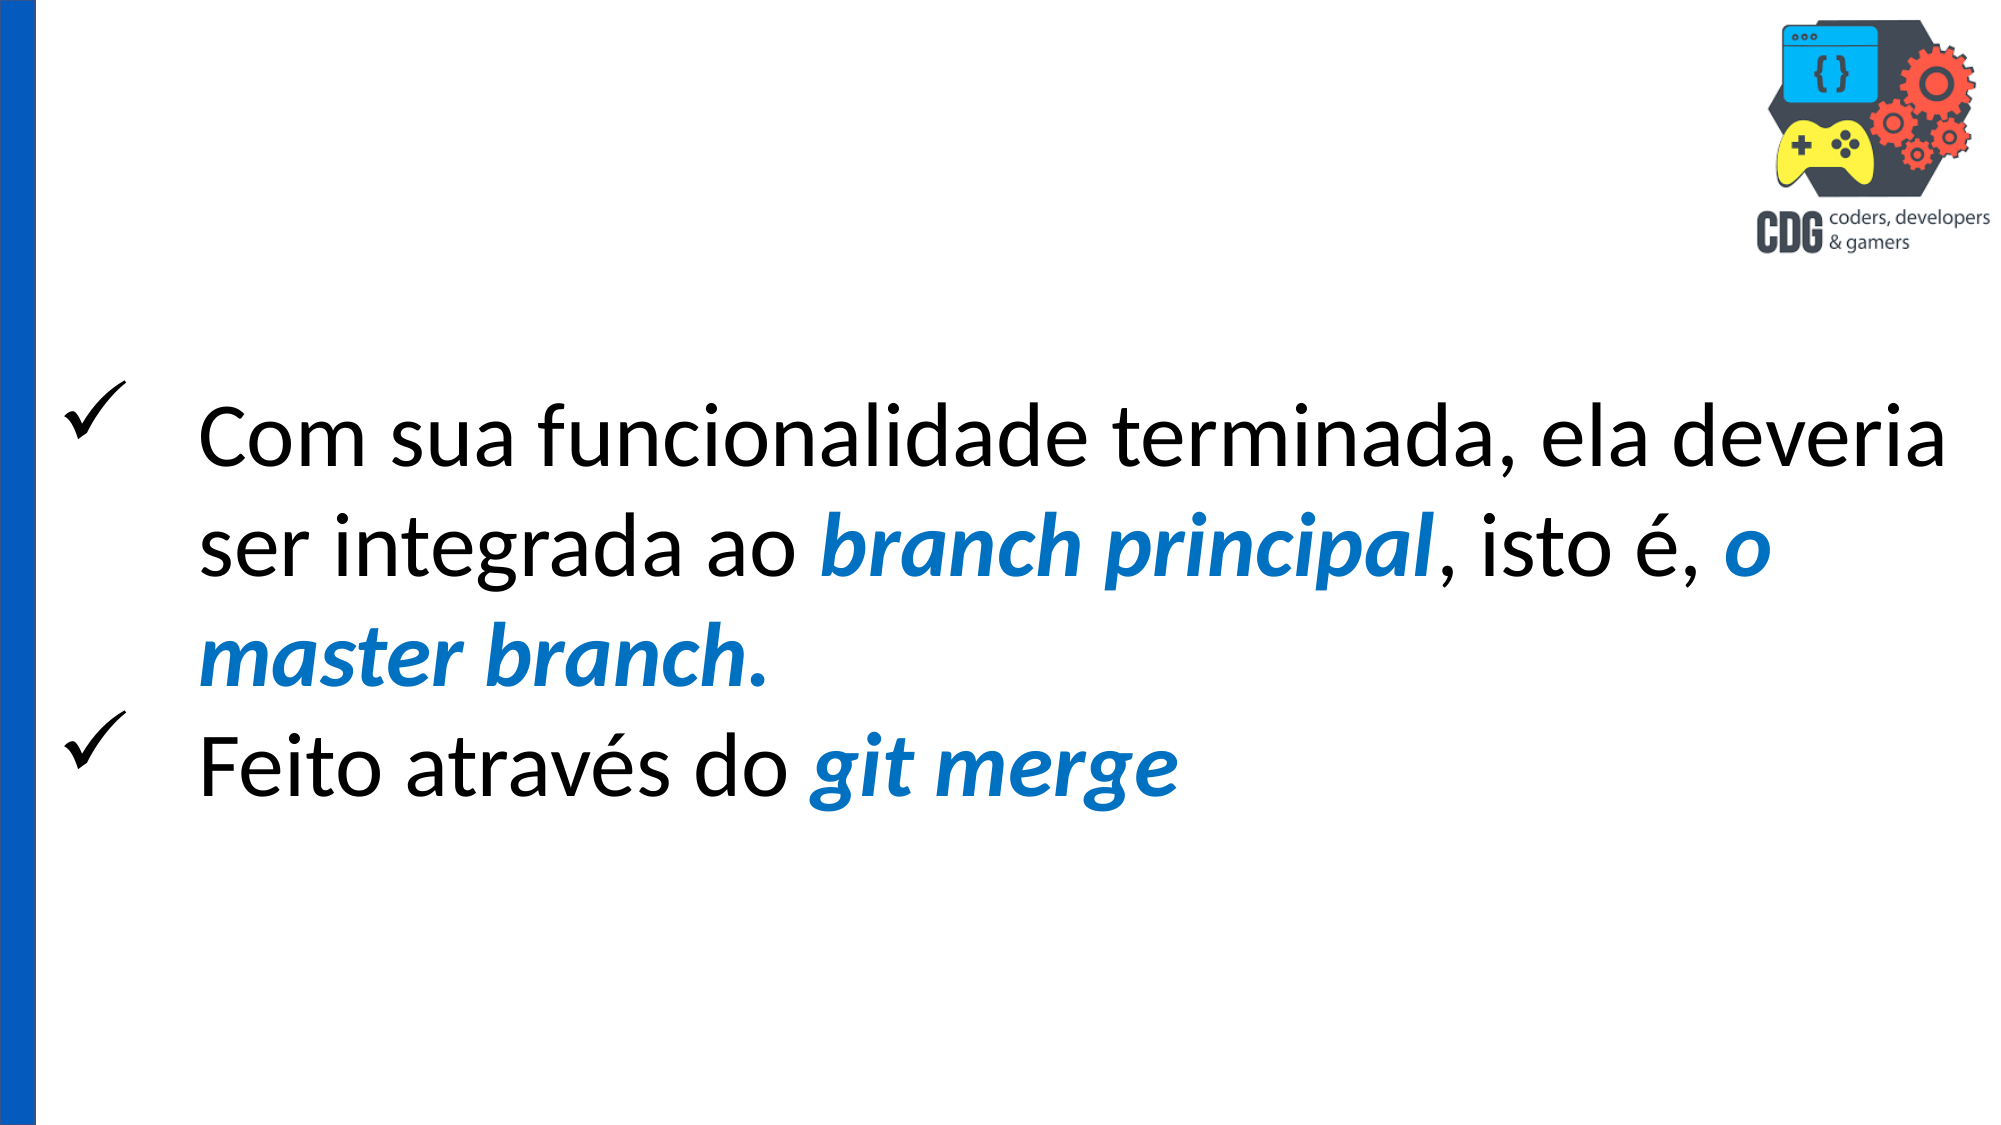

Com sua funcionalidade terminada, ela deveria ser integrada ao branch principal, isto é, o master branch.
Feito através do git merge